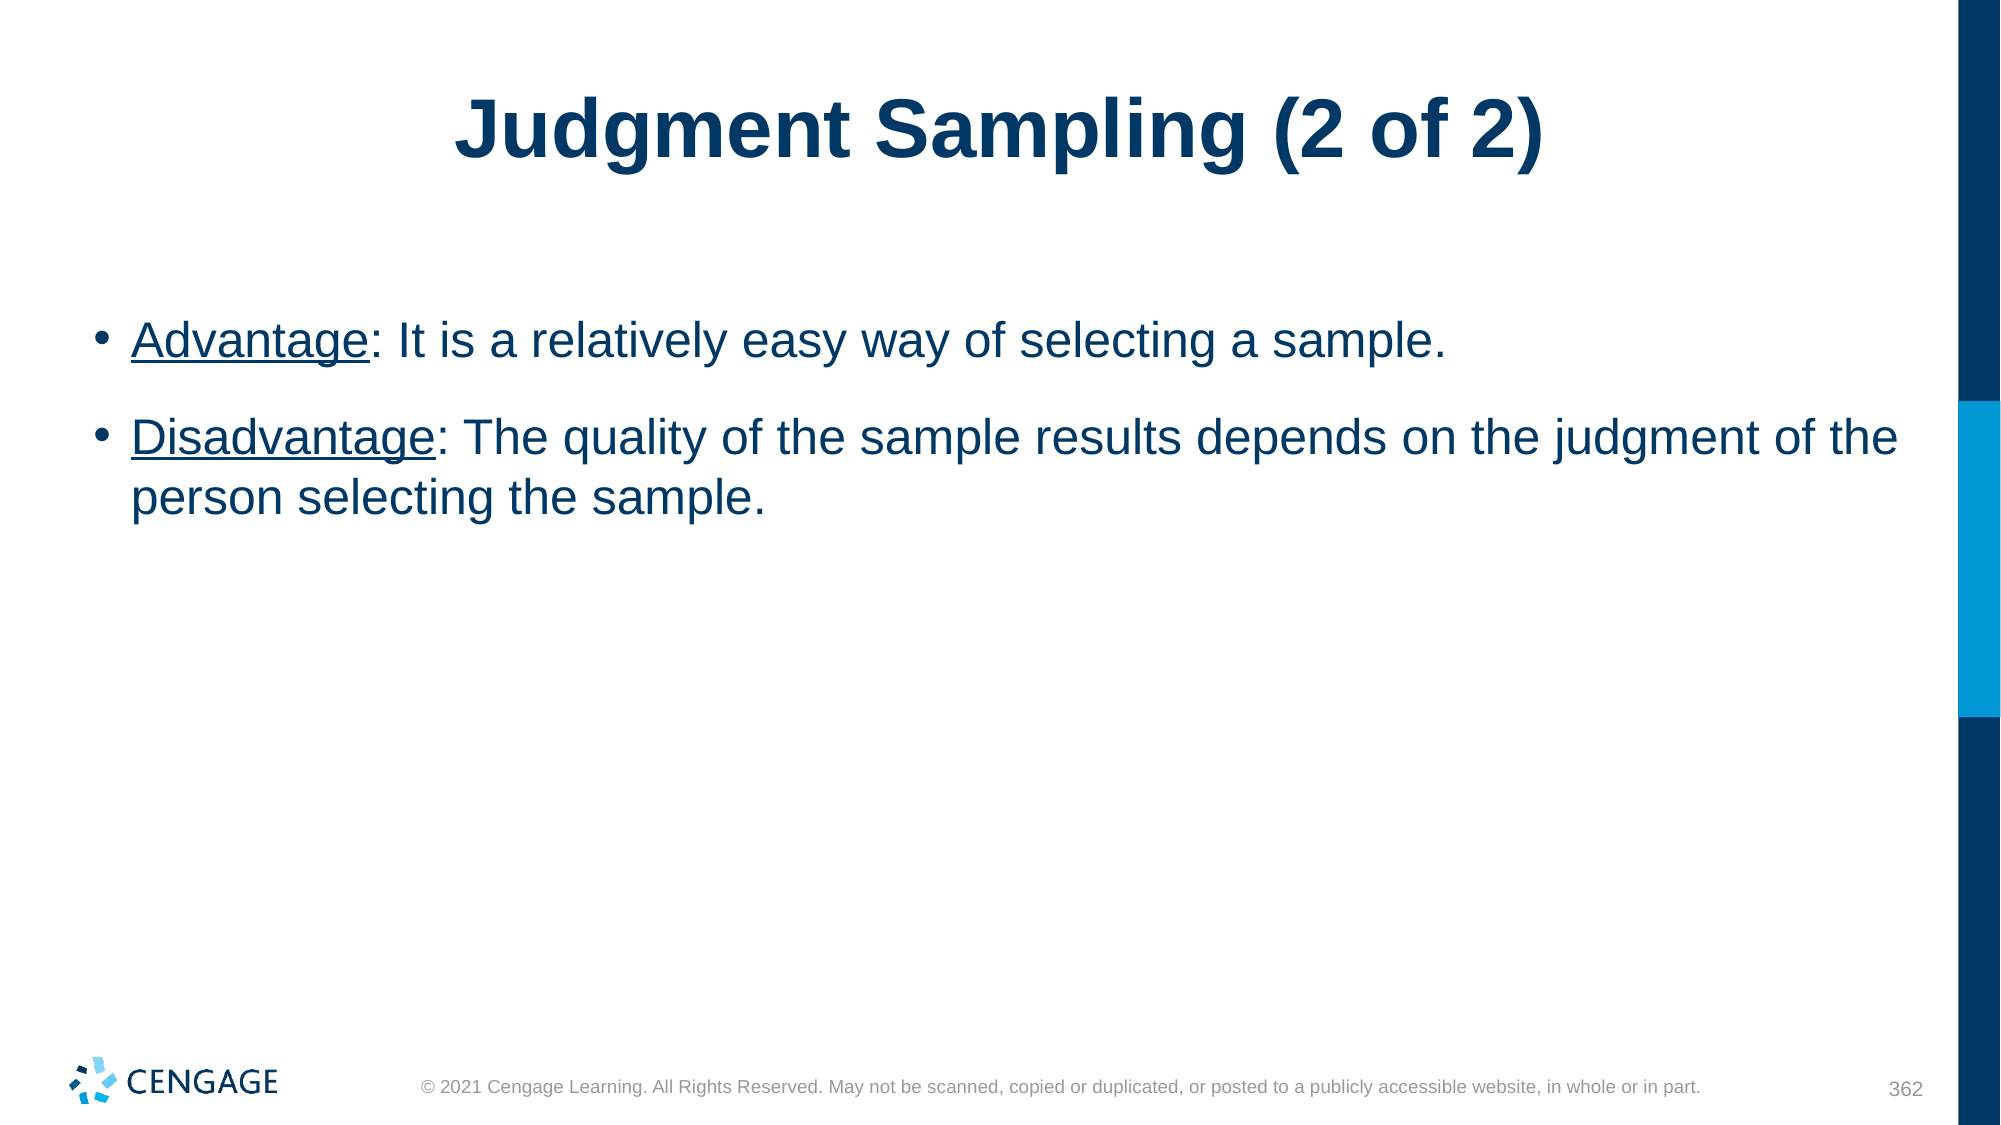

# Judgment Sampling (2 of 2)
Advantage: It is a relatively easy way of selecting a sample.
Disadvantage: The quality of the sample results depends on the judgment of the person selecting the sample.